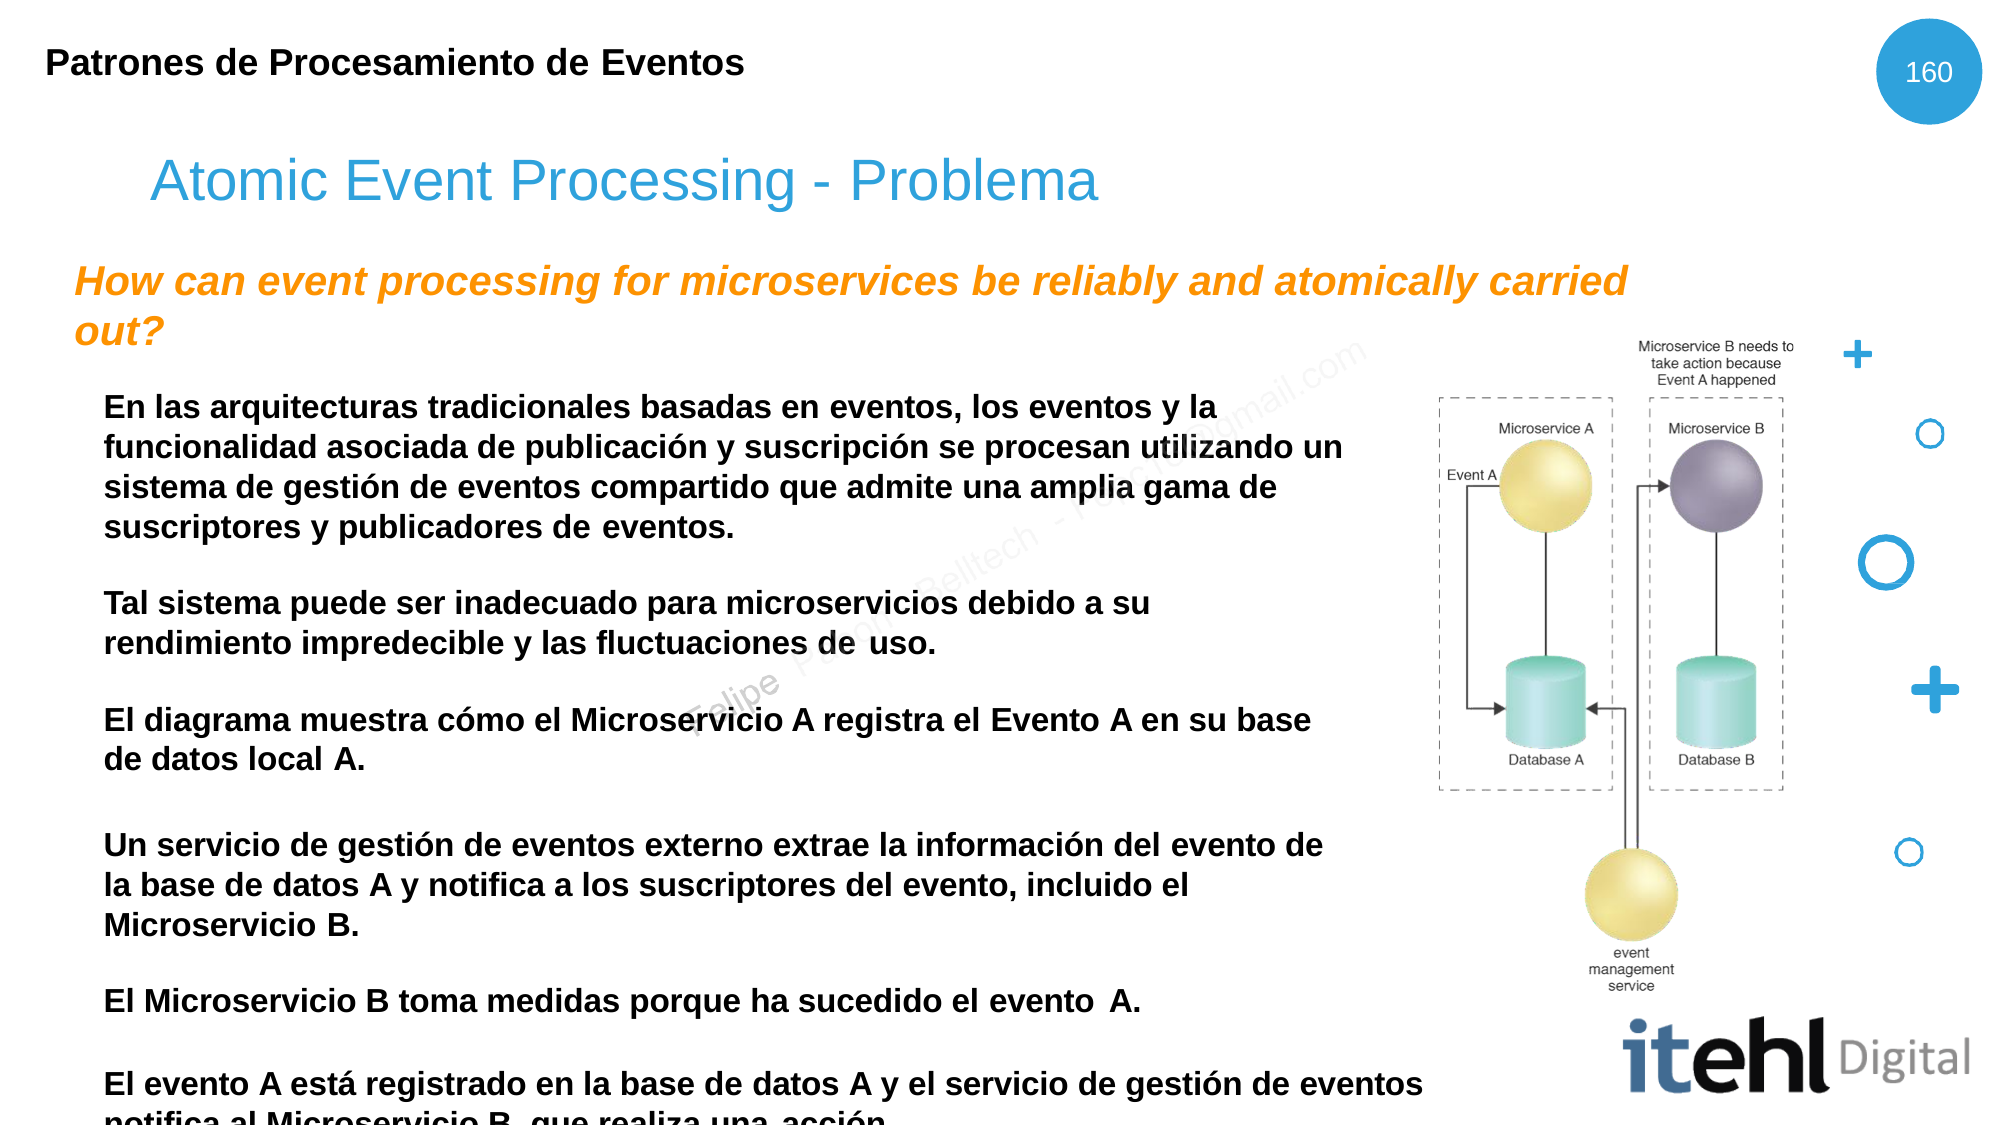

Patrones de Procesamiento de Eventos
160
# Atomic Event Processing - Problema
How can event processing for microservices be reliably and atomically carried out?
En las arquitecturas tradicionales basadas en eventos, los eventos y la  funcionalidad asociada de publicación y suscripción se procesan utilizando un  sistema de gestión de eventos compartido que admite una amplia gama de  suscriptores y publicadores de eventos.

Tal sistema puede ser inadecuado para microservicios debido a su  rendimiento impredecible y las fluctuaciones de uso.

El diagrama muestra cómo el Microservicio A registra el Evento A en su base  de datos local A.

Un servicio de gestión de eventos externo extrae la información del evento de  la base de datos A y notifica a los suscriptores del evento, incluido el  Microservicio B.

El Microservicio B toma medidas porque ha sucedido el evento A.

El evento A está registrado en la base de datos A y el servicio de gestión de eventos  notifica al Microservicio B, que realiza una acción.